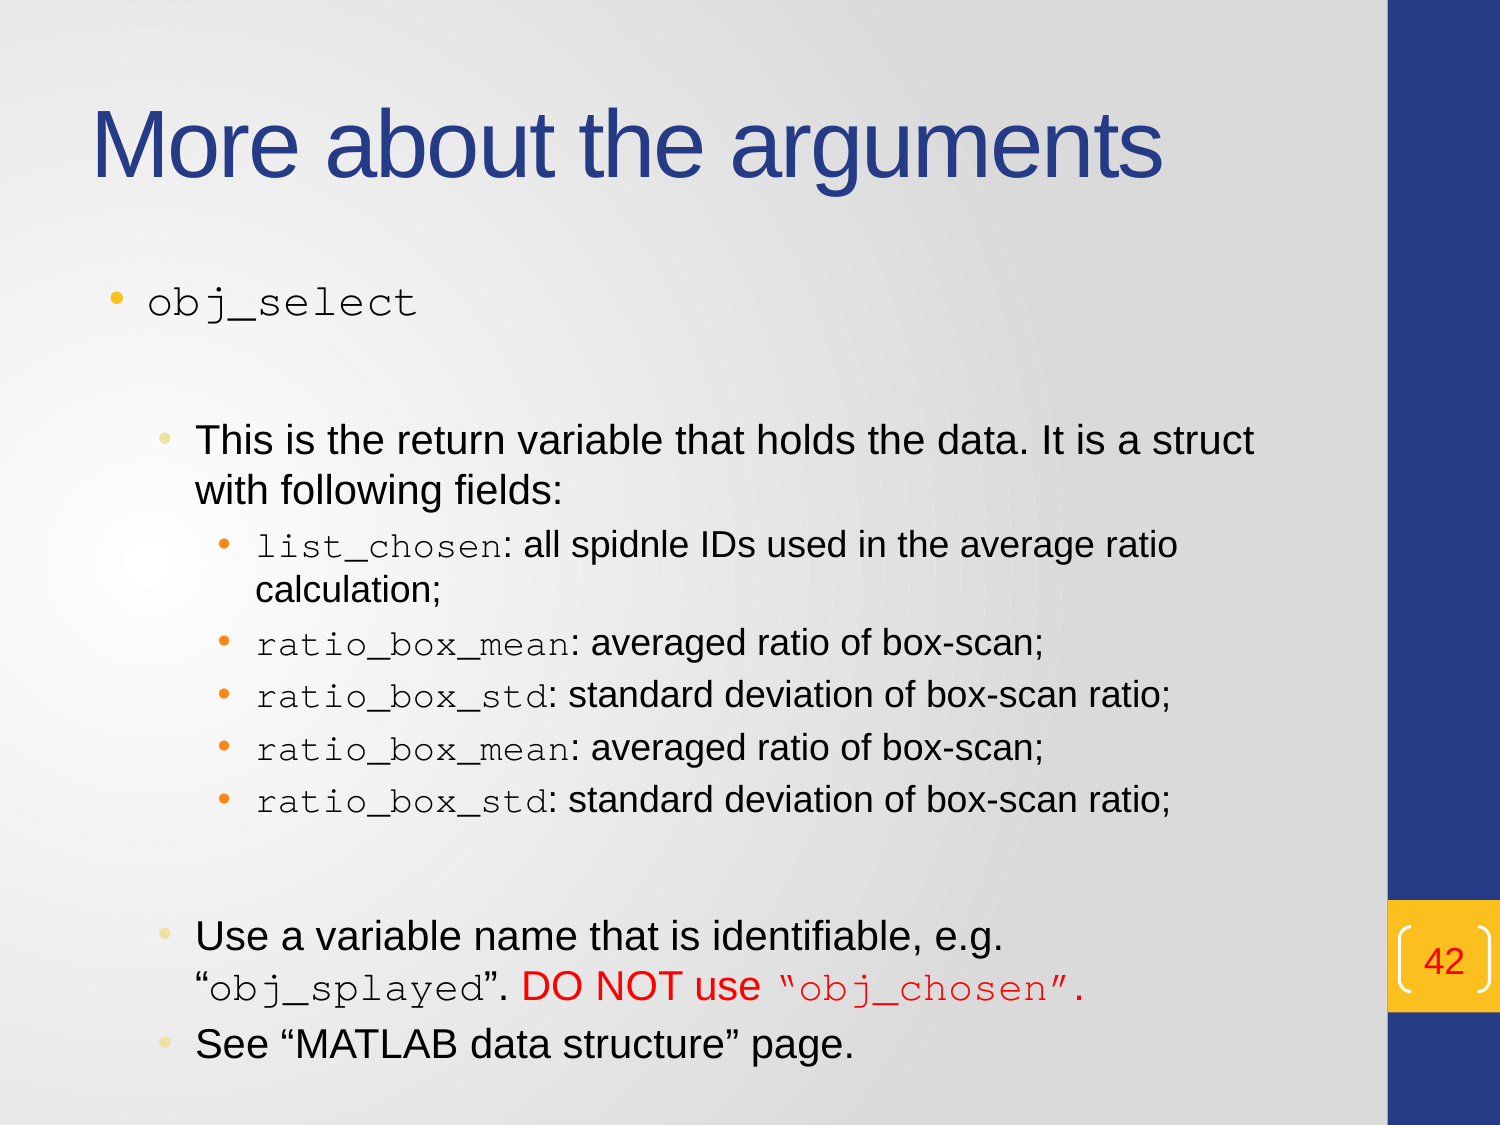

# More about the arguments
obj_select

This is the return variable that holds the data. It is a struct with following fields:
list_chosen: all spidnle IDs used in the average ratio calculation;
ratio_box_mean: averaged ratio of box-scan;
ratio_box_std: standard deviation of box-scan ratio;
ratio_box_mean: averaged ratio of box-scan;
ratio_box_std: standard deviation of box-scan ratio;

Use a variable name that is identifiable, e.g. “obj_splayed”. DO NOT use “obj_chosen”.
See “MATLAB data structure” page.

42